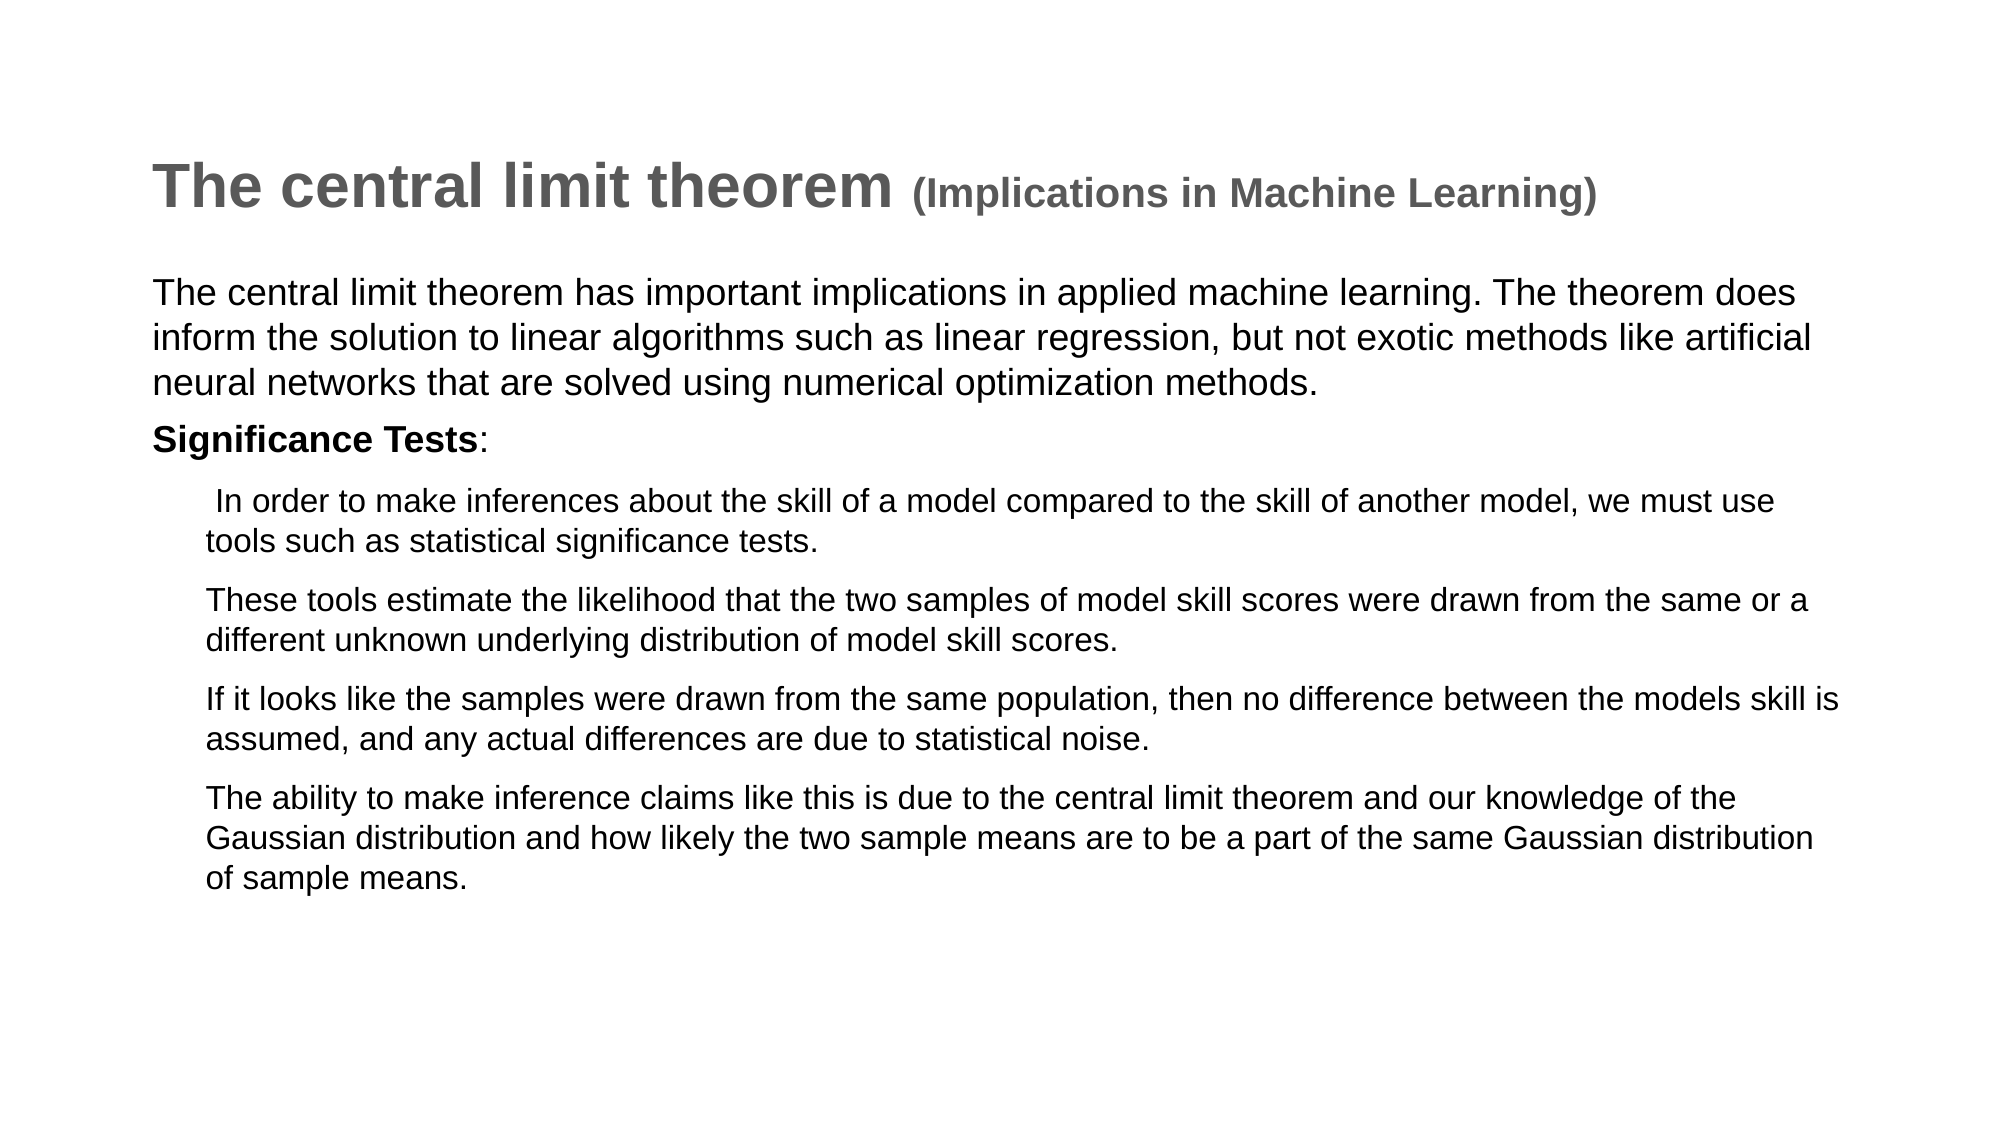

# The central limit theorem (Implications in Machine Learning)
The central limit theorem has important implications in applied machine learning. The theorem does inform the solution to linear algorithms such as linear regression, but not exotic methods like artificial neural networks that are solved using numerical optimization methods.
Significance Tests:
 In order to make inferences about the skill of a model compared to the skill of another model, we must use tools such as statistical significance tests.
These tools estimate the likelihood that the two samples of model skill scores were drawn from the same or a different unknown underlying distribution of model skill scores.
If it looks like the samples were drawn from the same population, then no difference between the models skill is assumed, and any actual differences are due to statistical noise.
The ability to make inference claims like this is due to the central limit theorem and our knowledge of the Gaussian distribution and how likely the two sample means are to be a part of the same Gaussian distribution of sample means.